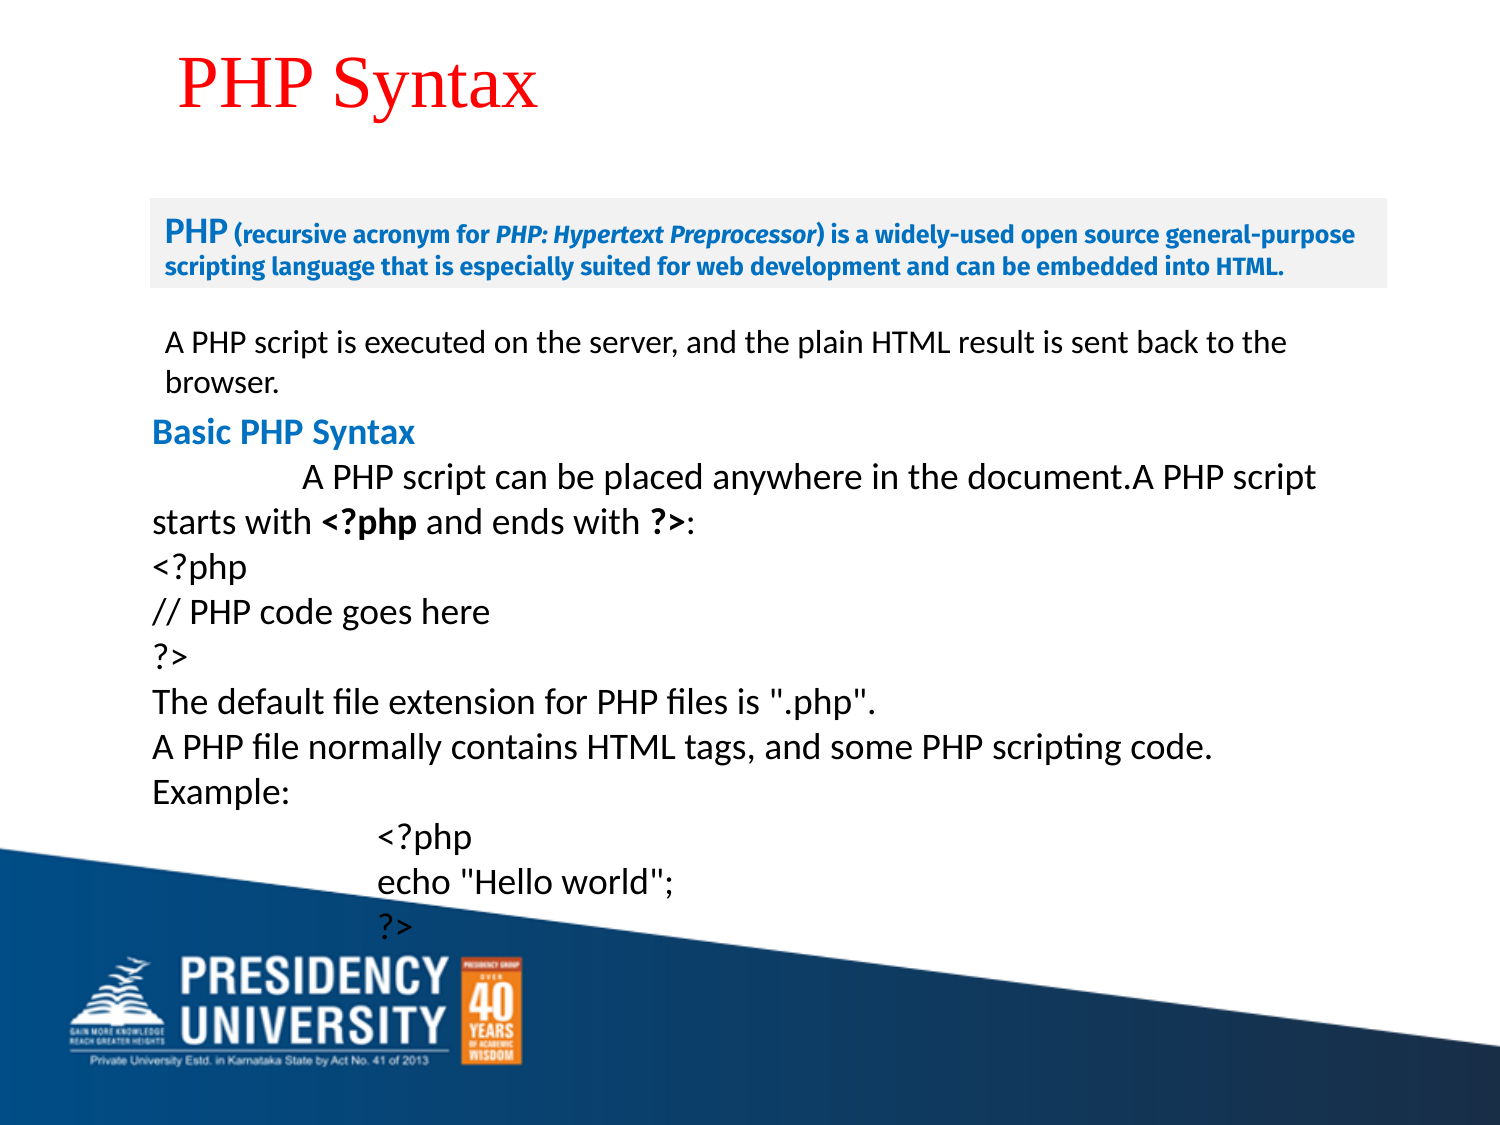

# PHP Syntax
PHP (recursive acronym for PHP: Hypertext Preprocessor) is a widely-used open source general-purpose scripting language that is especially suited for web development and can be embedded into HTML.
A PHP script is executed on the server, and the plain HTML result is sent back to the browser.
Basic PHP Syntax
	A PHP script can be placed anywhere in the document.A PHP script starts with <?php and ends with ?>:
<?php
// PHP code goes here
?>
The default file extension for PHP files is ".php".
A PHP file normally contains HTML tags, and some PHP scripting code.
Example:
<?php
echo "Hello world";
?>